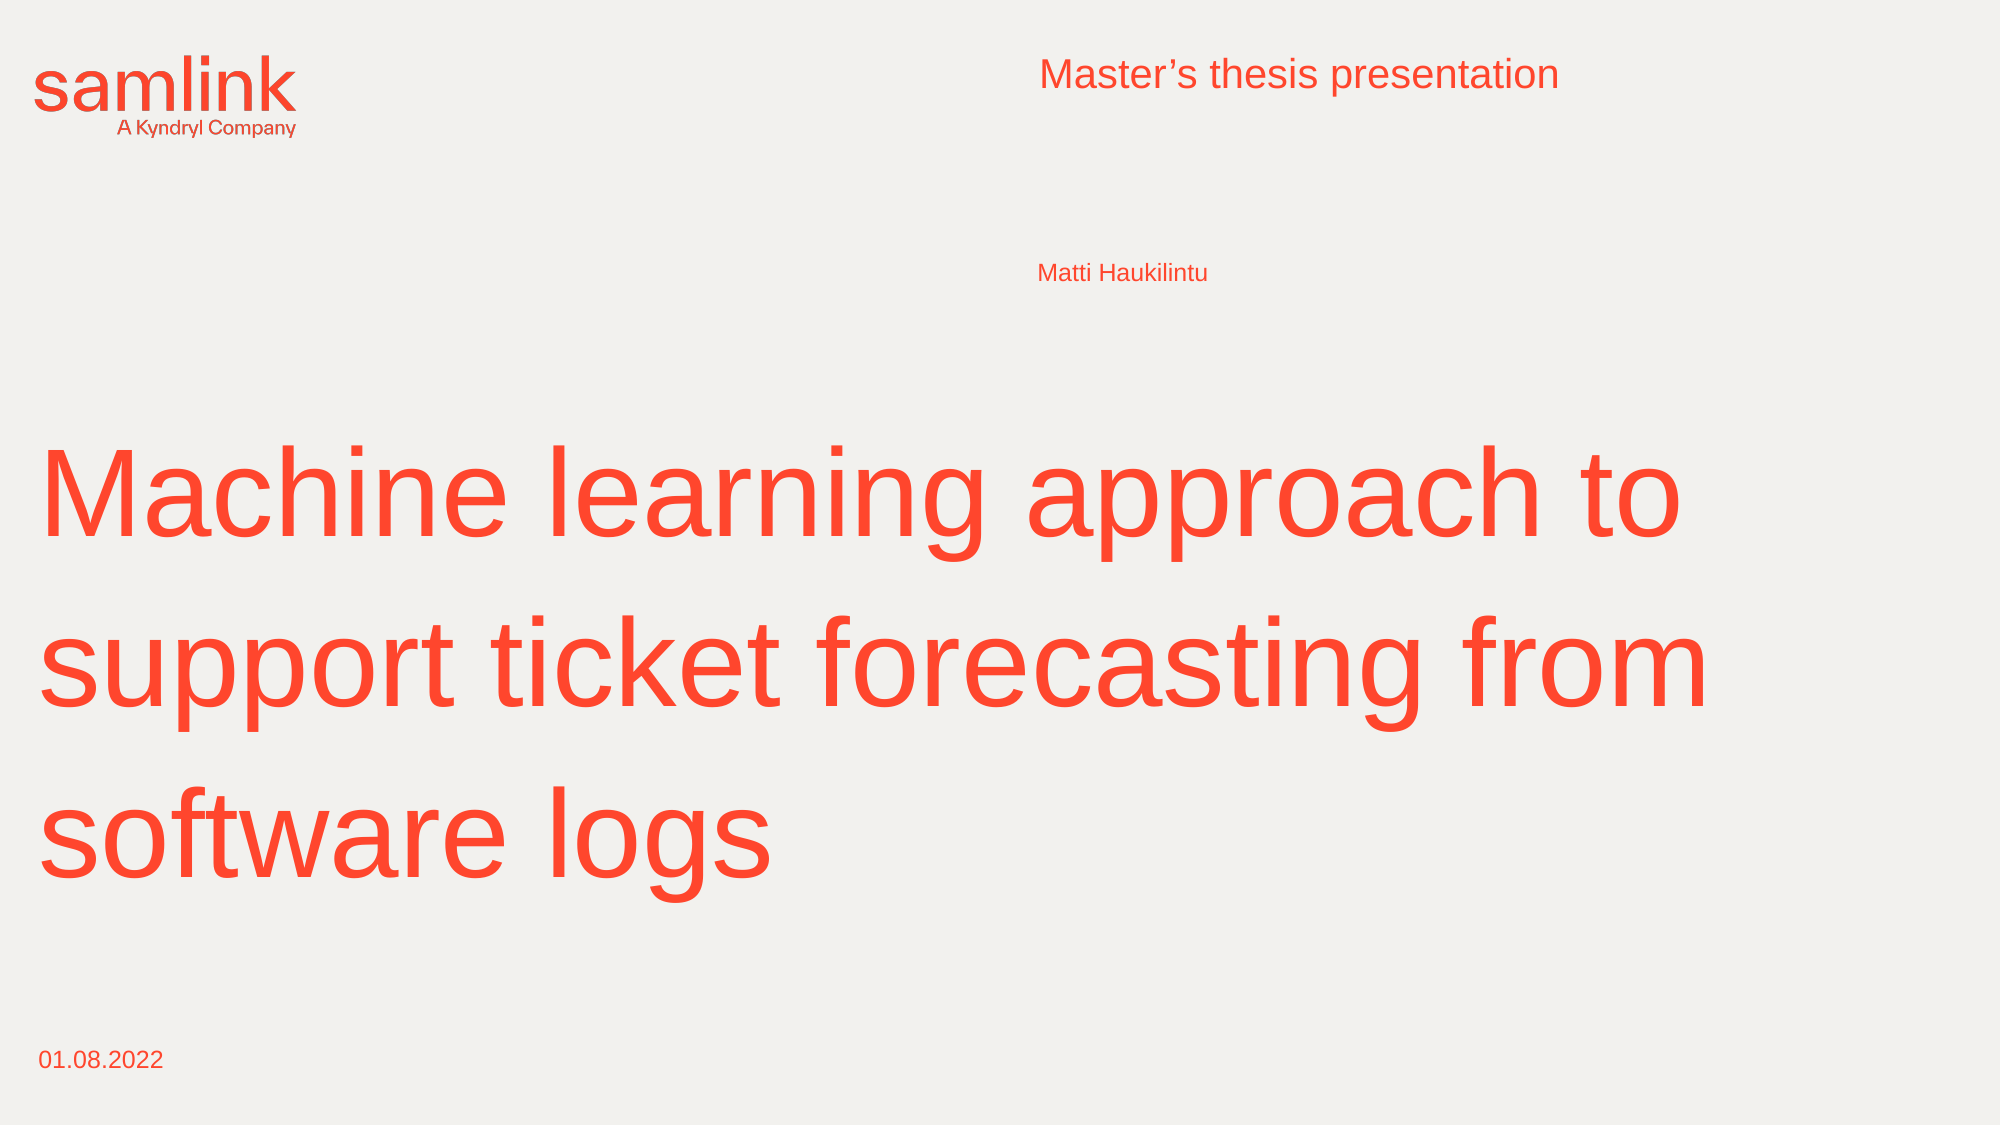

Master’s thesis presentation
Matti Haukilintu
Machine learning approach to support ticket forecasting from software logs
01.08.2022